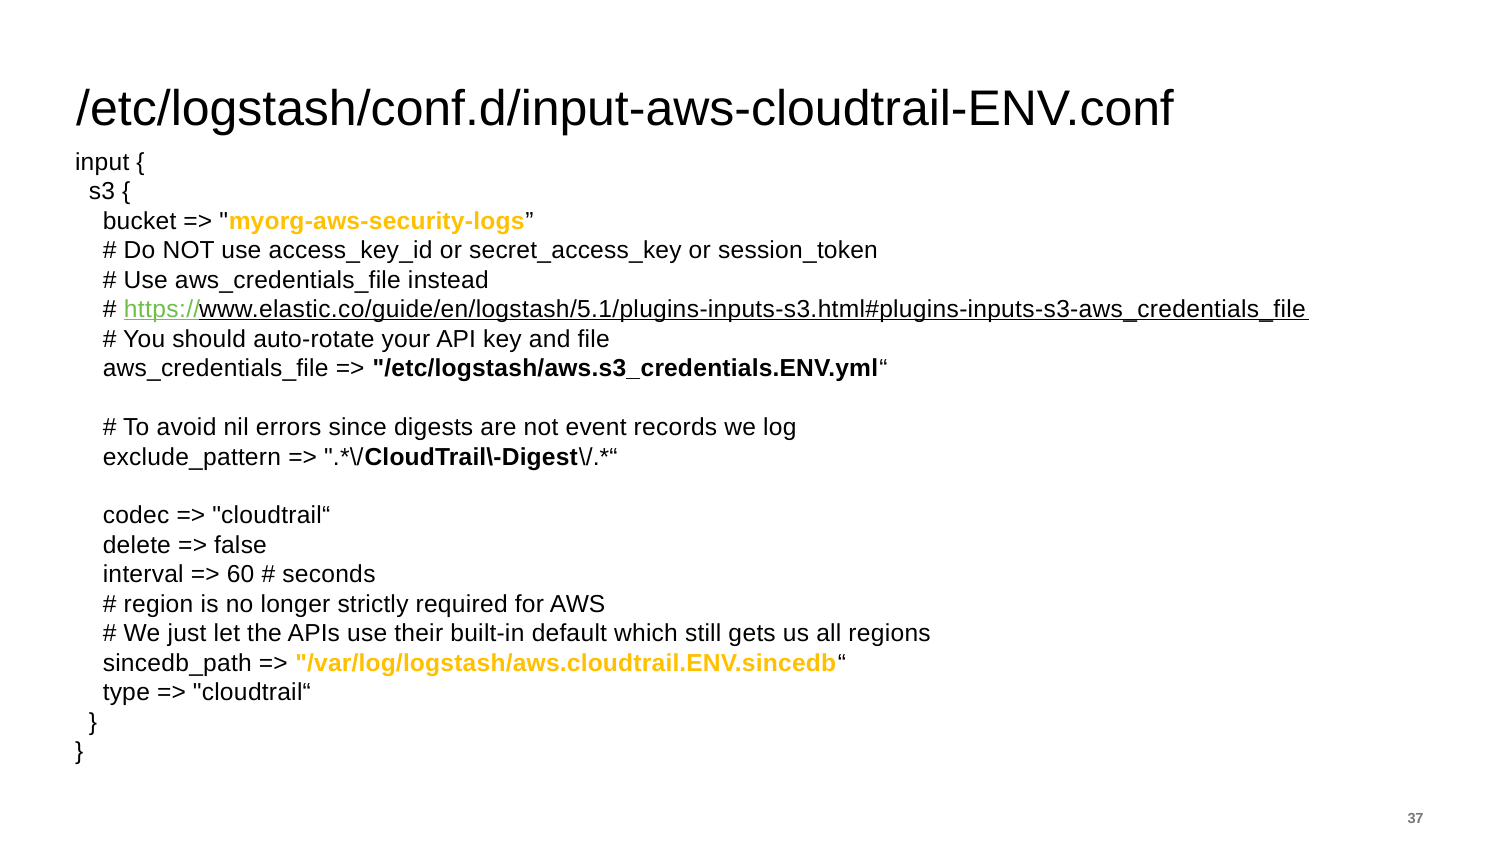

# /etc/logstash/conf.d/input-aws-cloudtrail-ENV.conf
input {
  s3 {
    bucket => "myorg-aws-security-logs”
    # Do NOT use access_key_id or secret_access_key or session_token
    # Use aws_credentials_file instead
    # https://www.elastic.co/guide/en/logstash/5.1/plugins-inputs-s3.html#plugins-inputs-s3-aws_credentials_file
    # You should auto-rotate your API key and file
    aws_credentials_file => "/etc/logstash/aws.s3_credentials.ENV.yml“
    # To avoid nil errors since digests are not event records we log
    exclude_pattern => ".*\/CloudTrail\-Digest\/.*“
    codec => "cloudtrail“
    delete => false
    interval => 60 # seconds
    # region is no longer strictly required for AWS
    # We just let the APIs use their built-in default which still gets us all regions
    sincedb_path => "/var/log/logstash/aws.cloudtrail.ENV.sincedb“
    type => "cloudtrail“
  }
}